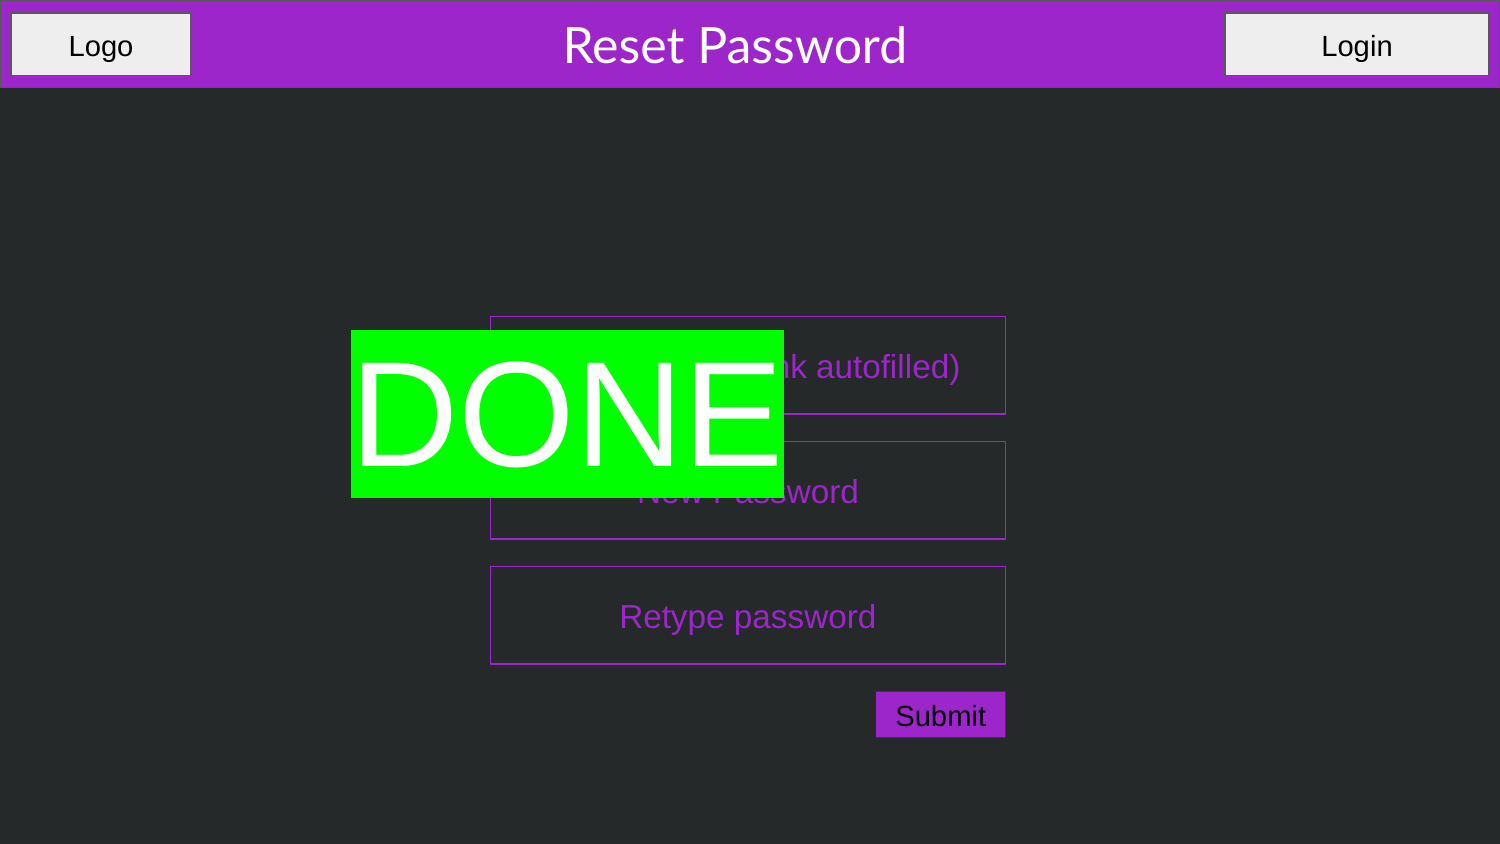

Reset Password
Logo
Login
DONE
Security code (link autofilled)
New Password
Retype password
Submit